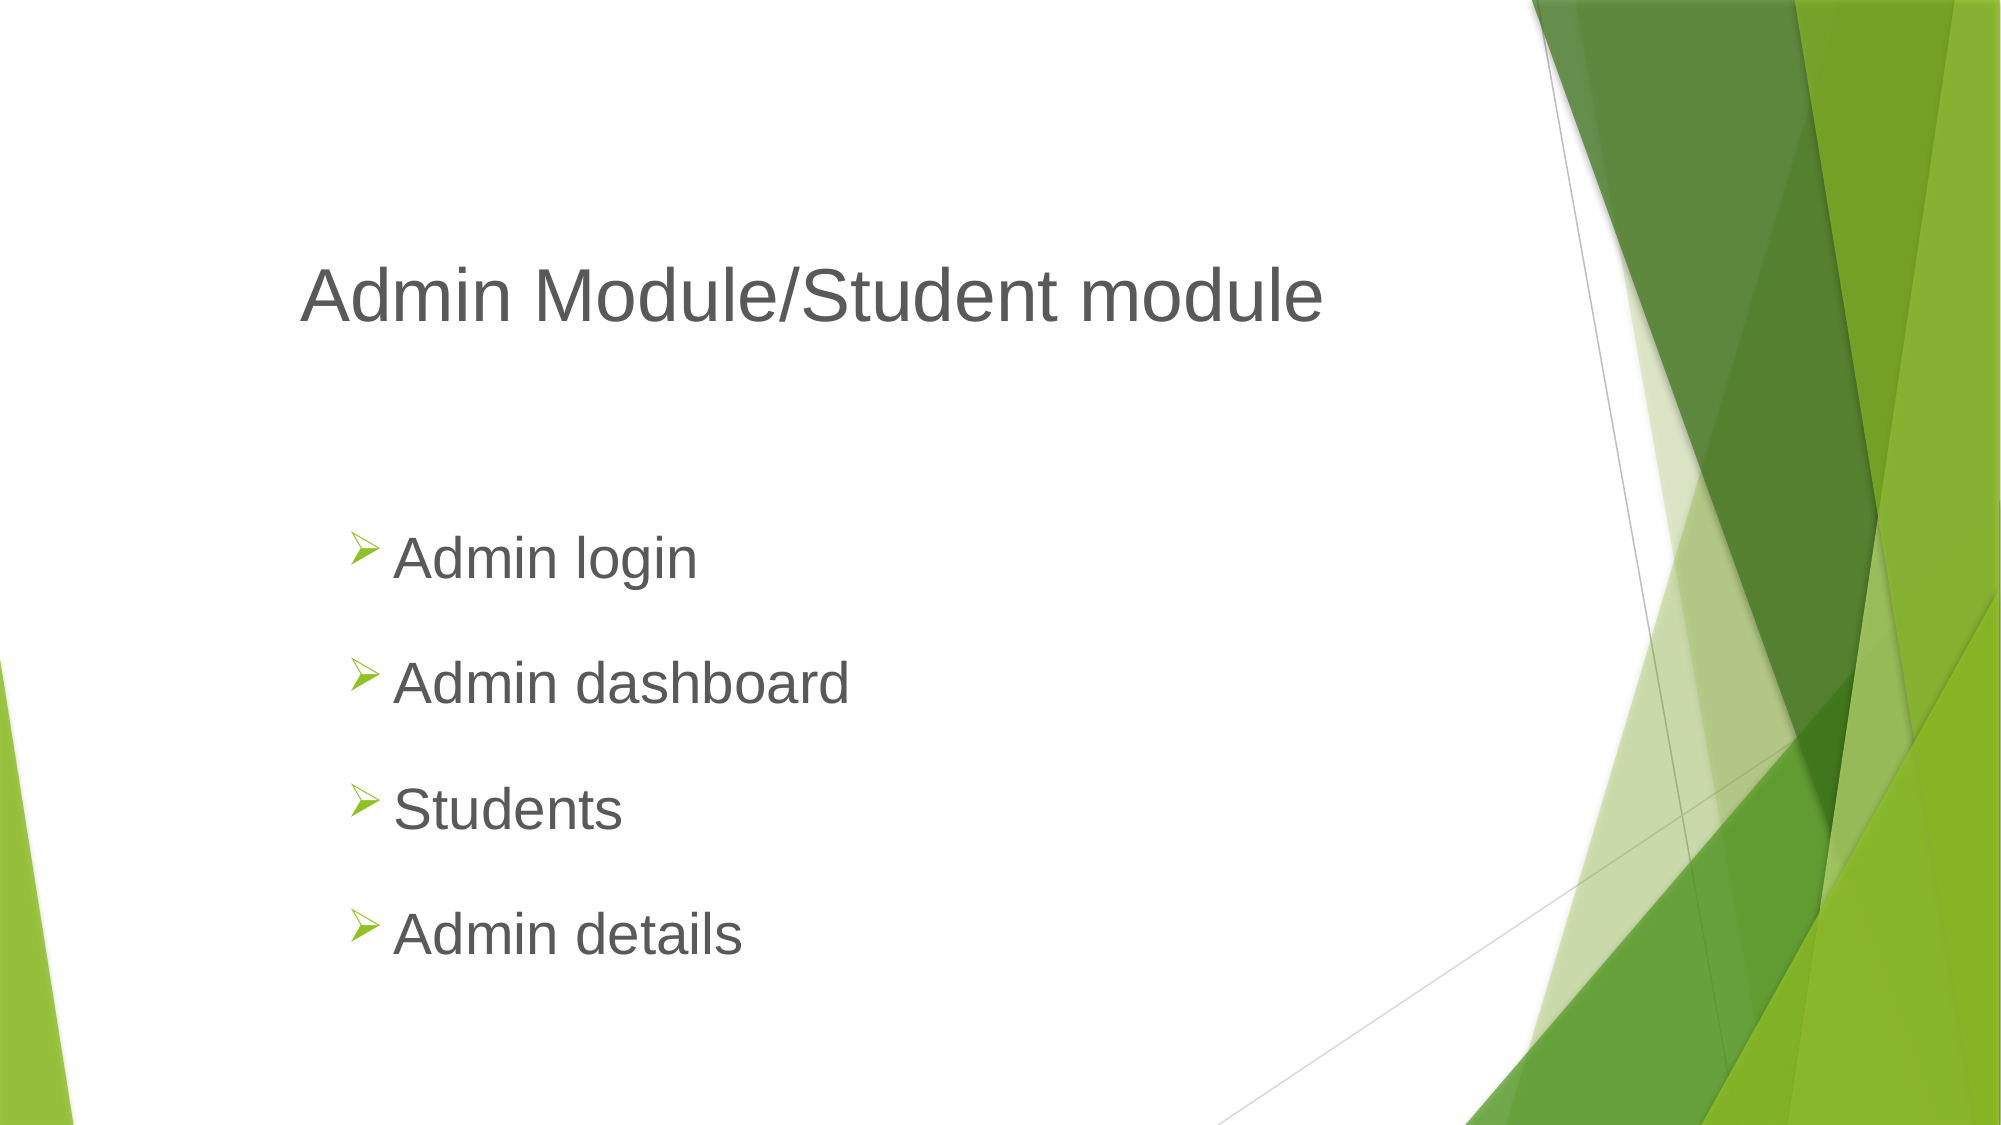

# Admin Module/Student module

Admin login
Admin dashboard
Students
Admin details